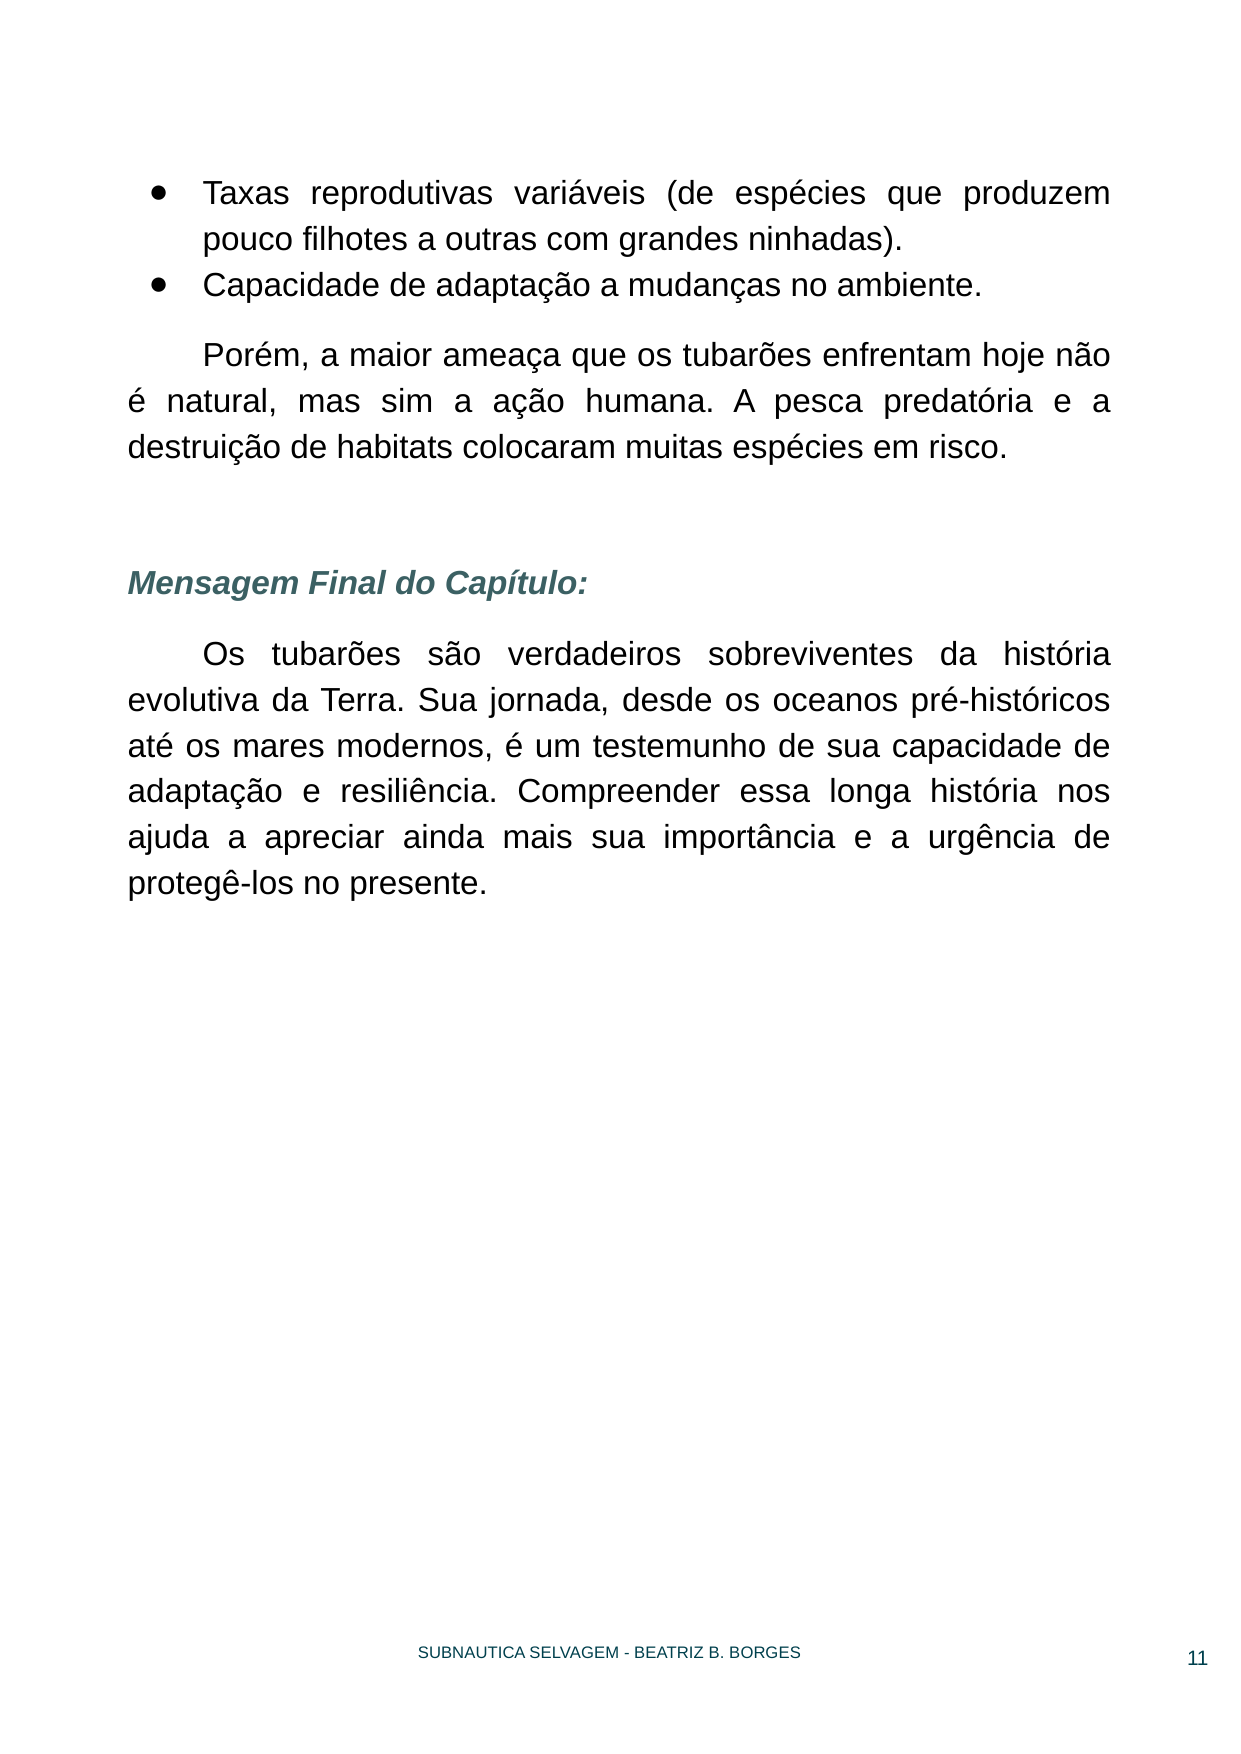

Taxas reprodutivas variáveis (de espécies que produzem pouco filhotes a outras com grandes ninhadas).
Capacidade de adaptação a mudanças no ambiente.
Porém, a maior ameaça que os tubarões enfrentam hoje não é natural, mas sim a ação humana. A pesca predatória e a destruição de habitats colocaram muitas espécies em risco.

Mensagem Final do Capítulo:
Os tubarões são verdadeiros sobreviventes da história evolutiva da Terra. Sua jornada, desde os oceanos pré-históricos até os mares modernos, é um testemunho de sua capacidade de adaptação e resiliência. Compreender essa longa história nos ajuda a apreciar ainda mais sua importância e a urgência de protegê-los no presente.
11
SUBNAUTICA SELVAGEM - BEATRIZ B. BORGES